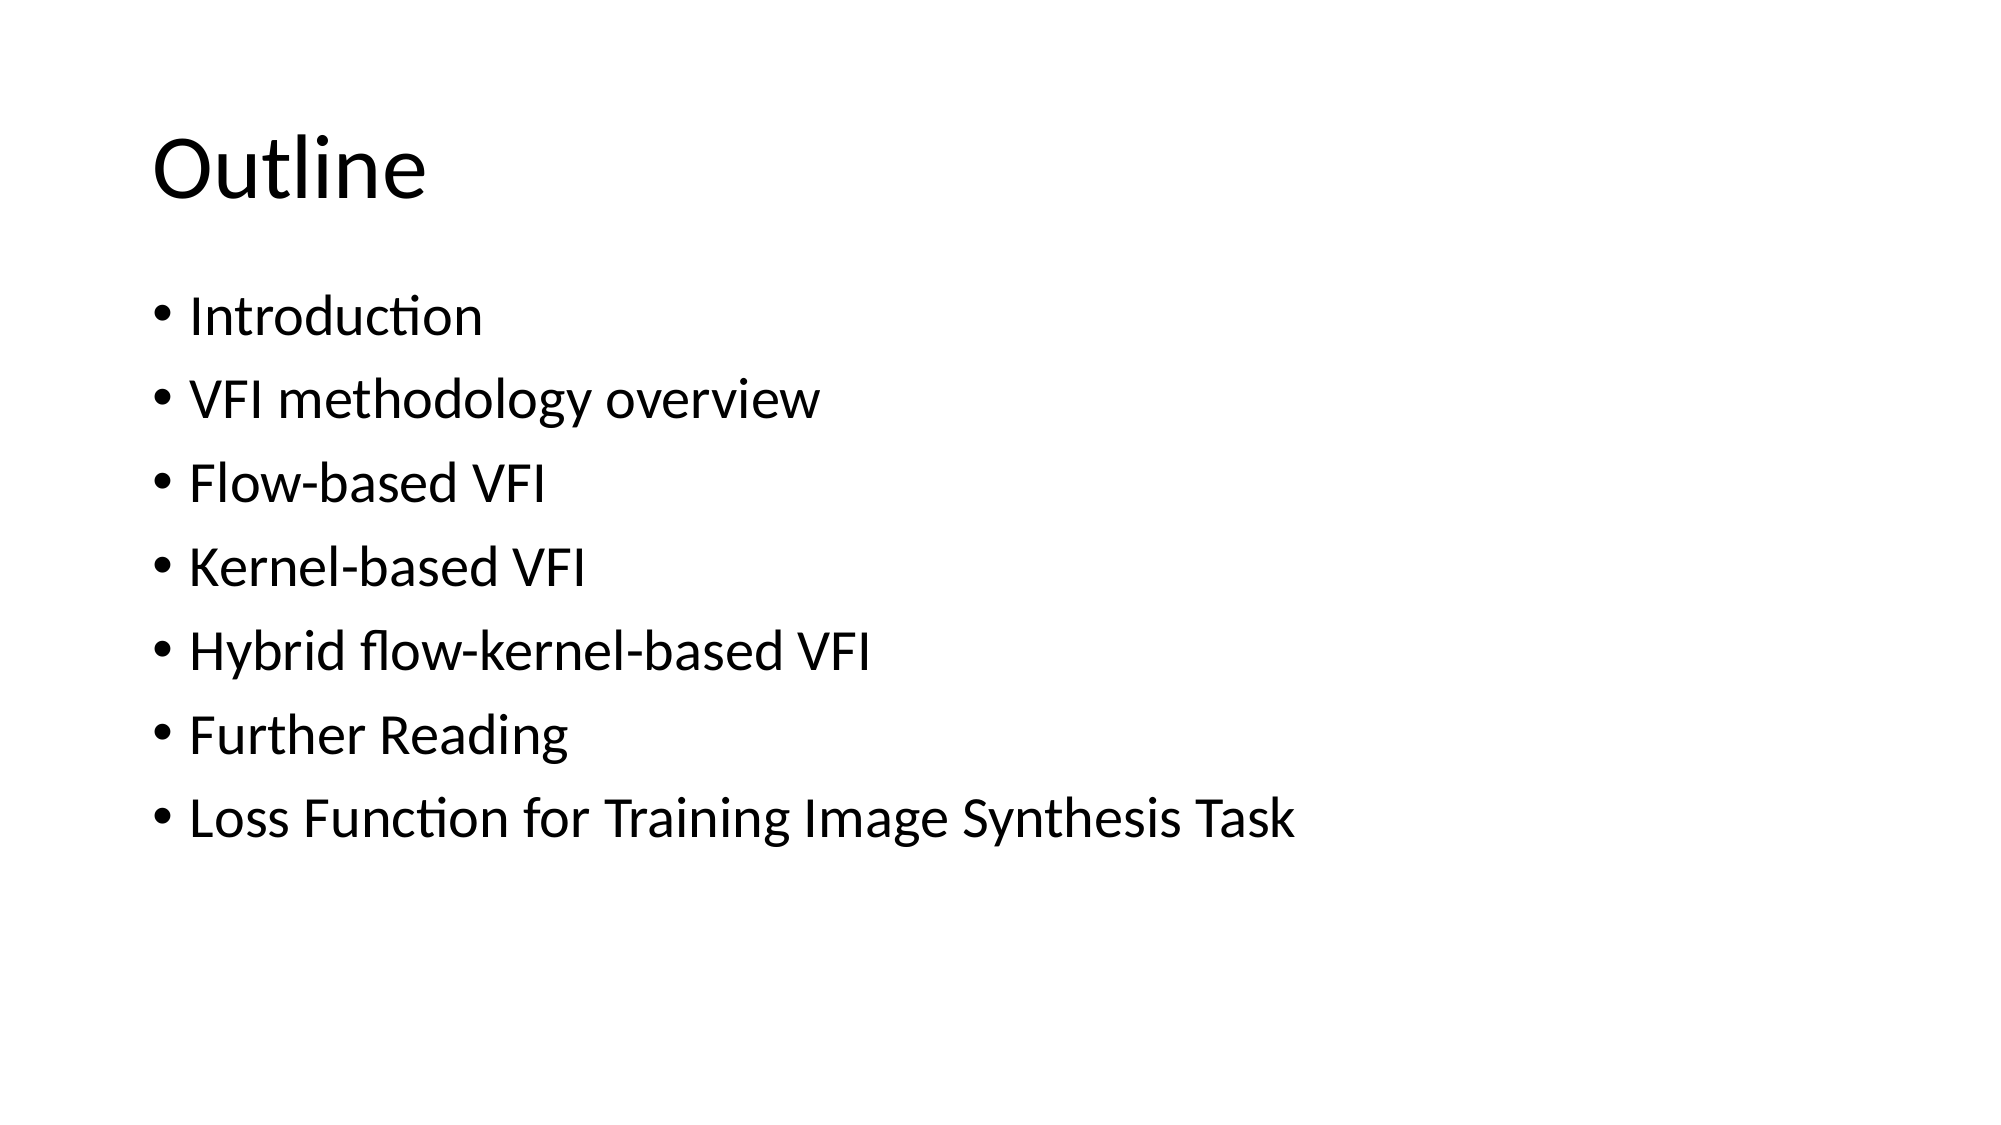

# Outline
Introduction
VFI methodology overview
Flow-based VFI
Kernel-based VFI
Hybrid flow-kernel-based VFI
Further Reading
Loss Function for Training Image Synthesis Task